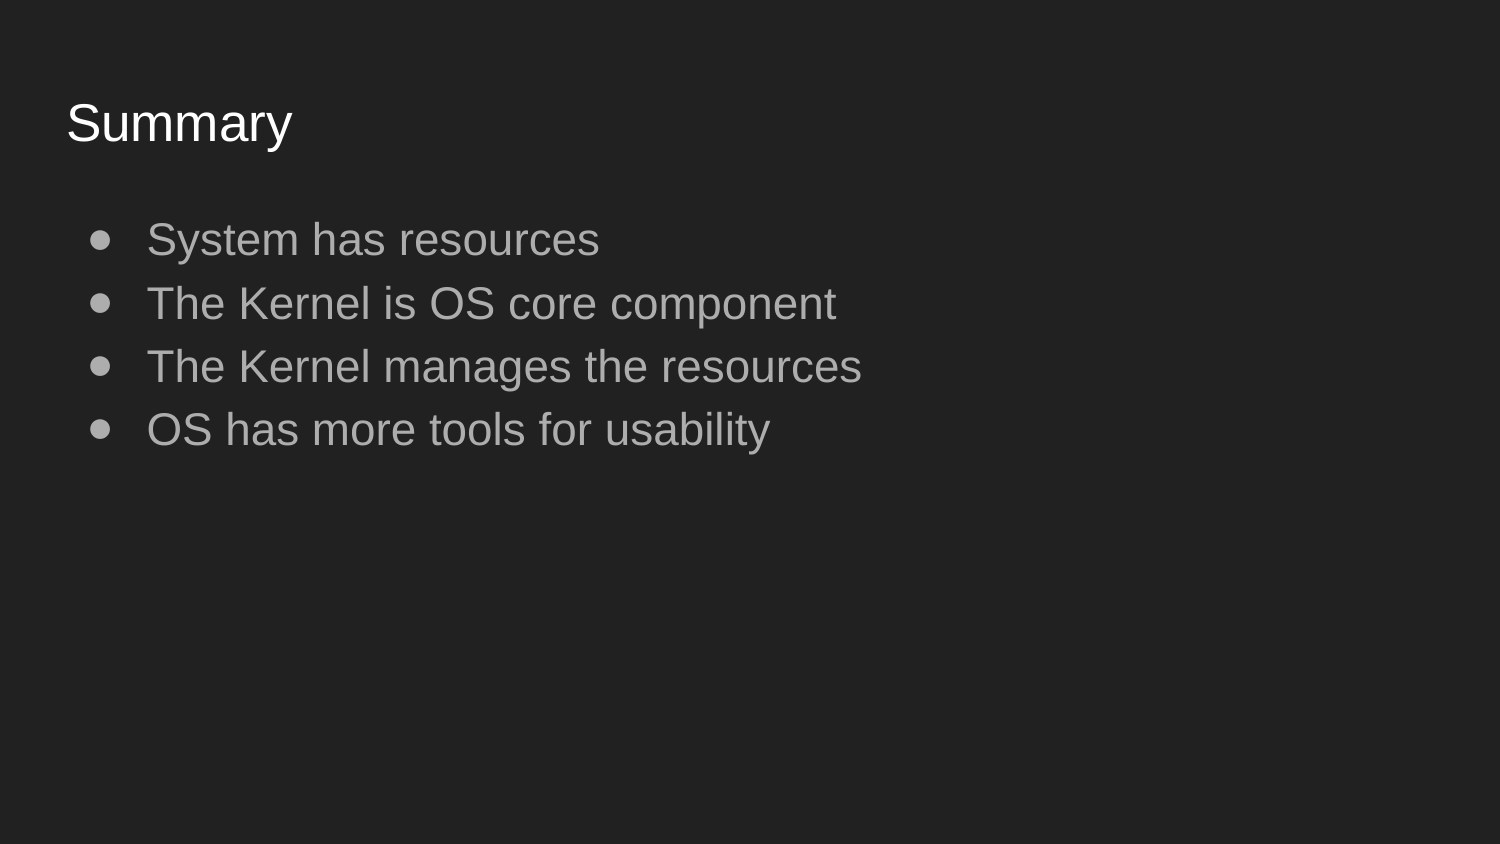

# Summary
System has resources
The Kernel is OS core component
The Kernel manages the resources
OS has more tools for usability